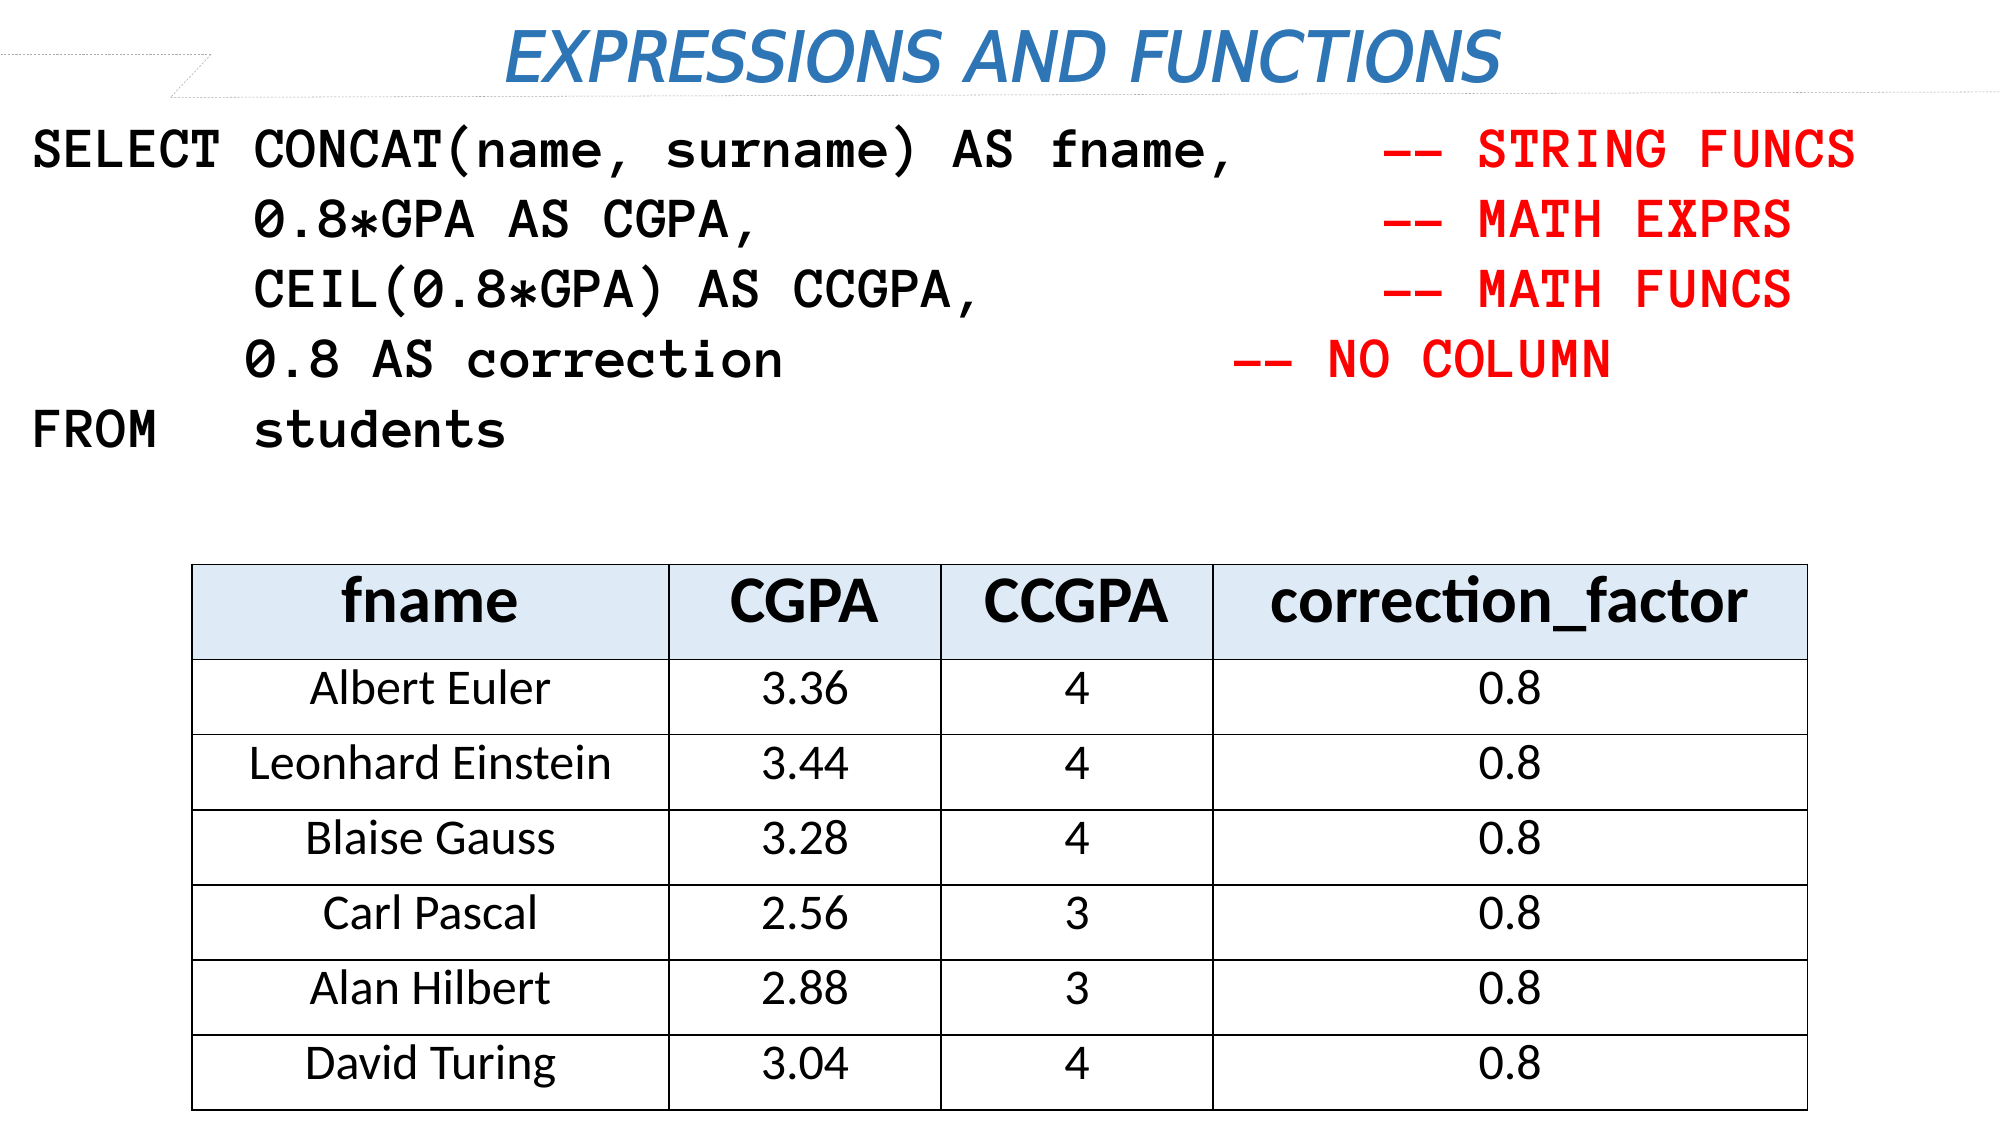

EXPRESSIONS AND FUNCTIONS
SELECT CONCAT(name, surname) AS fname,	-- STRING FUNCS
       0.8*GPA AS CGPA,					-- MATH EXPRS
       CEIL(0.8*GPA) AS CCGPA,			-- MATH FUNCS
	  0.8 AS correction              	-- NO COLUMN
FROM   students
| fname | CGPA | CCGPA | correction\_factor |
| --- | --- | --- | --- |
| Albert Euler | 3.36 | 4 | 0.8 |
| Leonhard Einstein | 3.44 | 4 | 0.8 |
| Blaise Gauss | 3.28 | 4 | 0.8 |
| Carl Pascal | 2.56 | 3 | 0.8 |
| Alan Hilbert | 2.88 | 3 | 0.8 |
| David Turing | 3.04 | 4 | 0.8 |